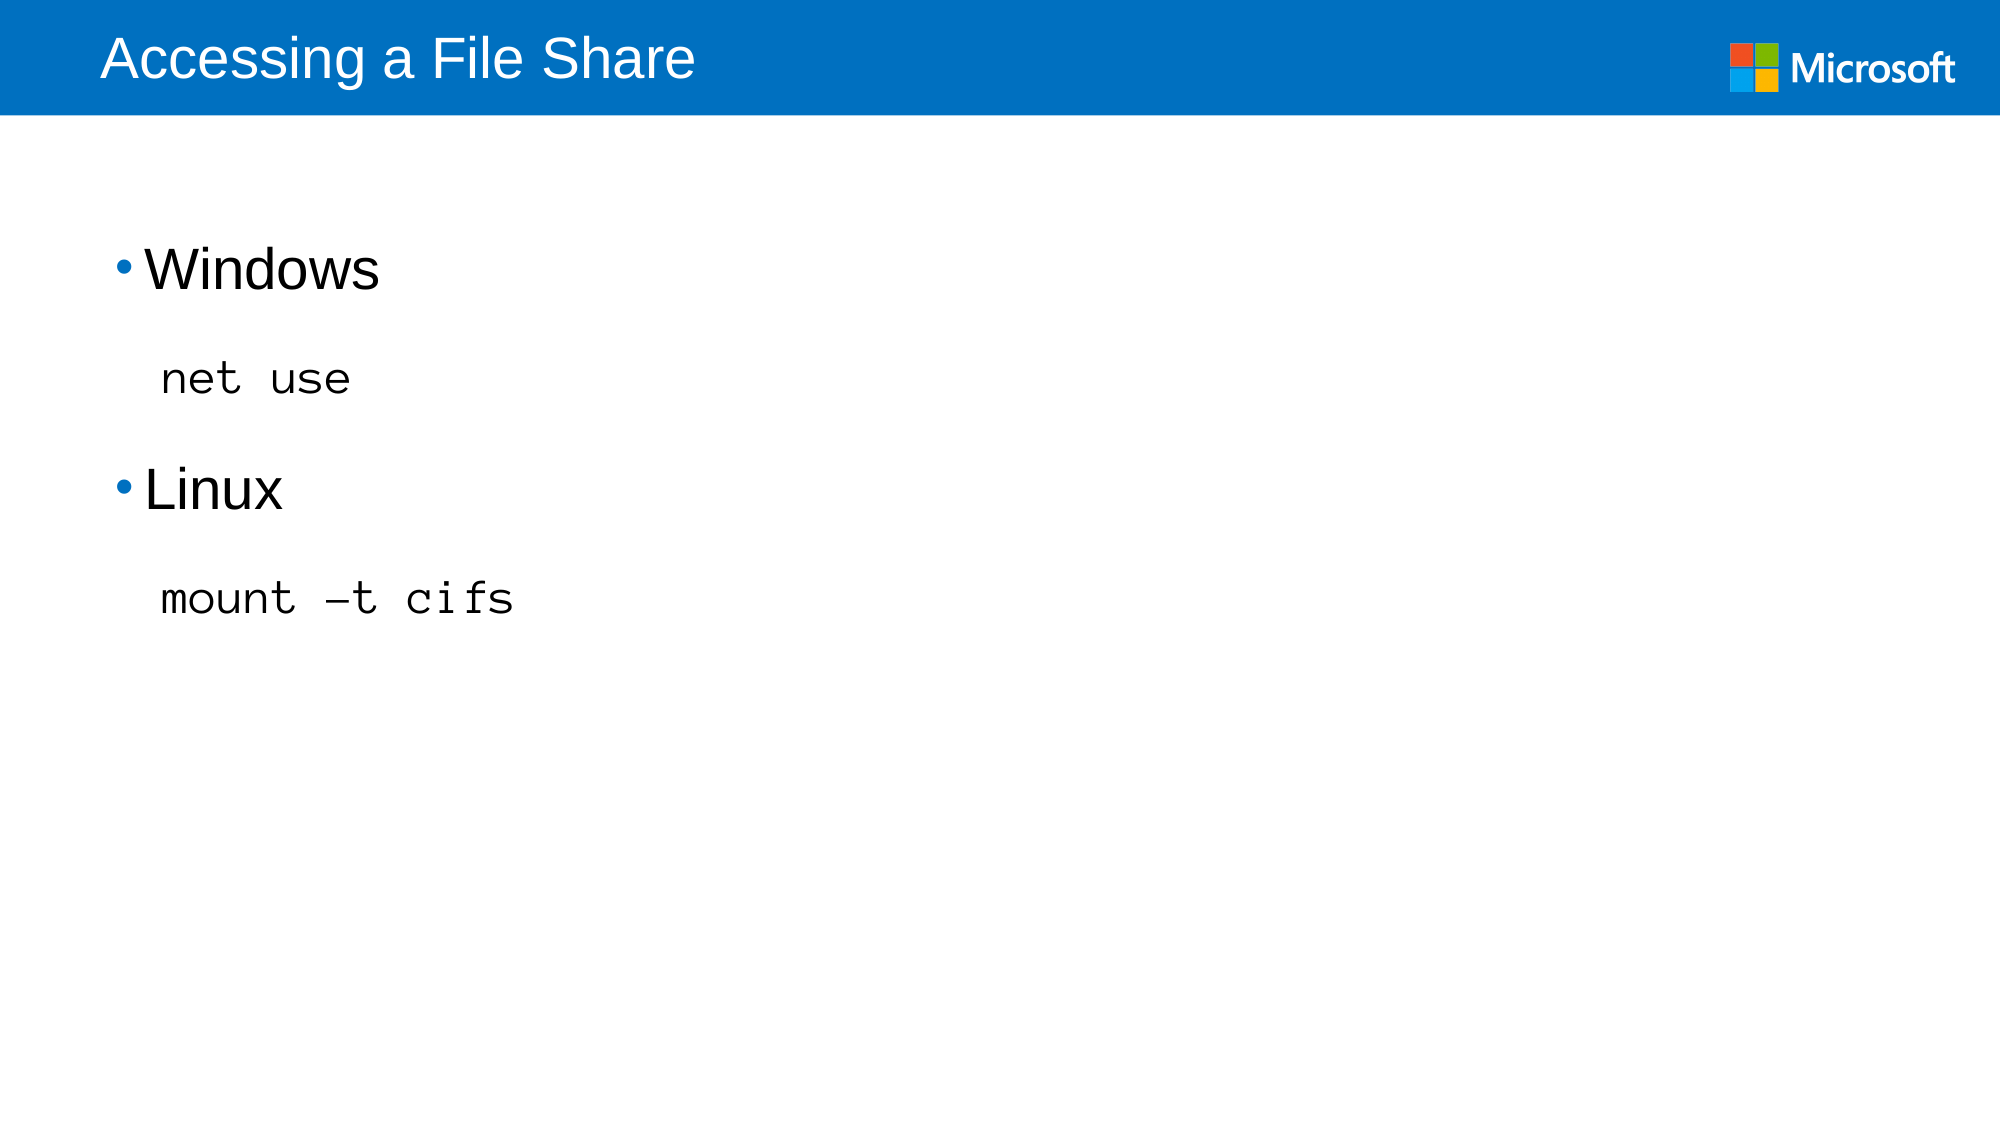

# Accessing a File Share
Windows
net use
Linux
mount –t cifs